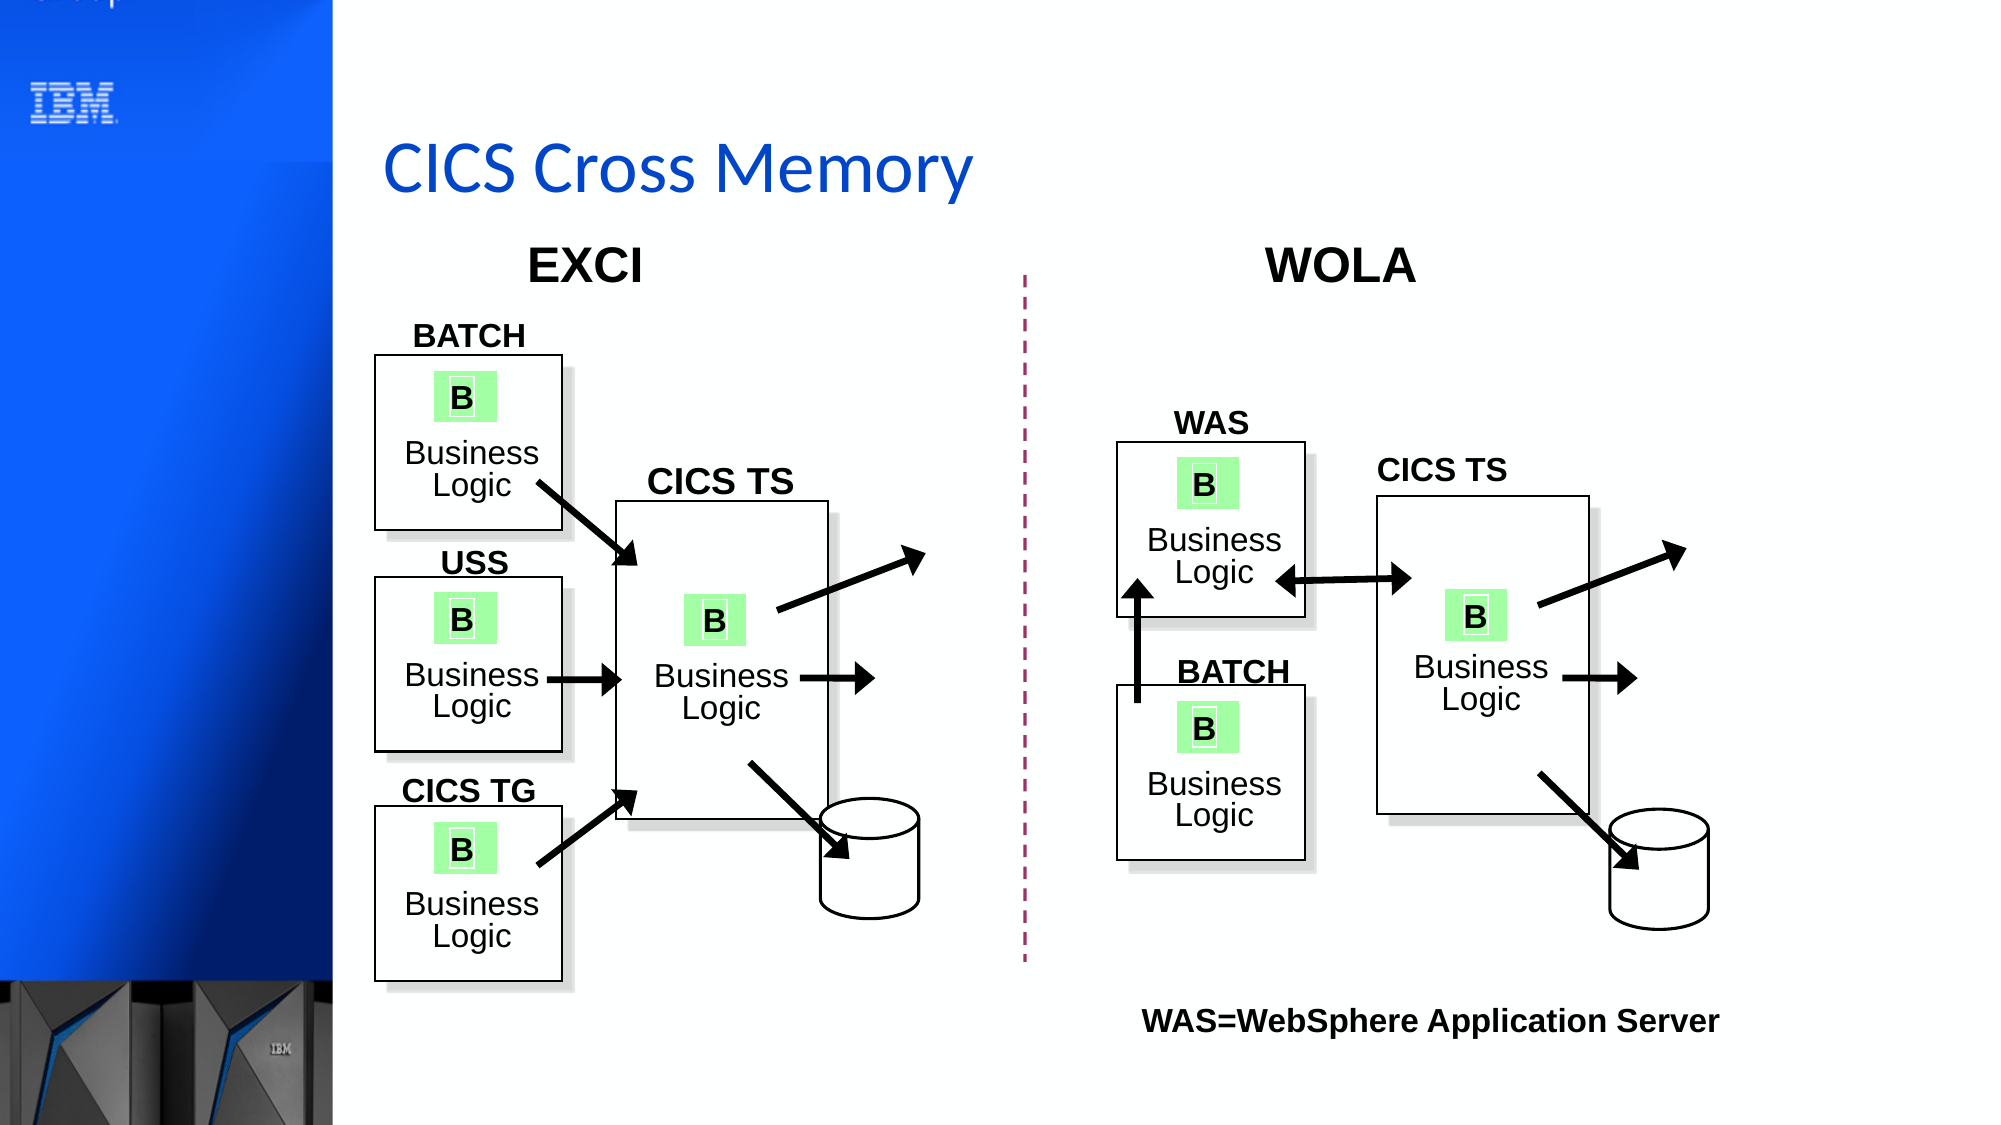

# CICS Cross Memory
EXCI
WOLA

BATCH

B
WAS
Business
Logic

CICS TS
CICS TS

B

Business
Logic
USS

B
B
B

BATCH
Business
Logic
Business
Logic
Business
Logic

B

CICS TG
Business
Logic

B
Business
Logic
WAS=WebSphere Application Server
133